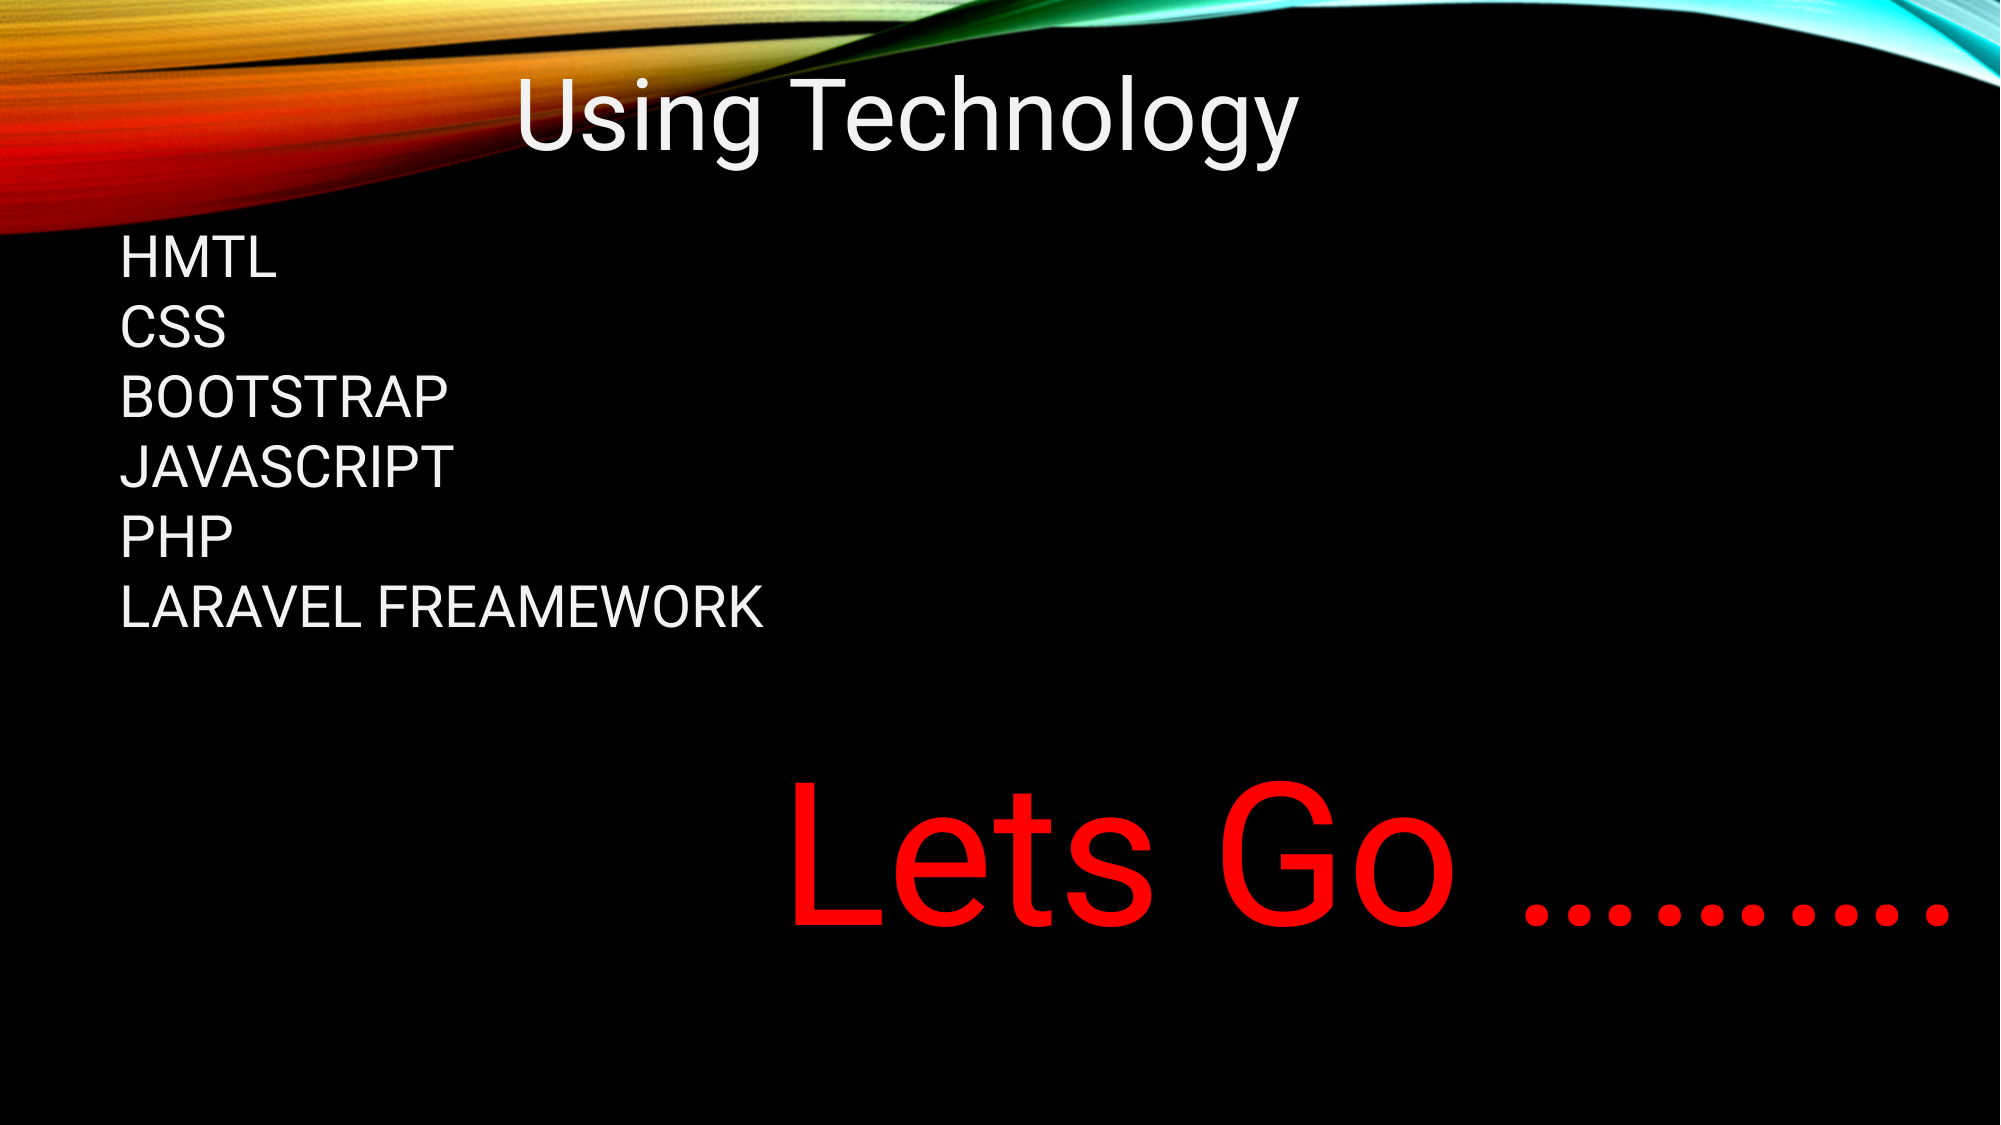

Using Technology
HMTL
CSS
BOOTSTRAP
JAVASCRIPT
PHP
LARAVEL FREAMEWORK
Lets Go ……….